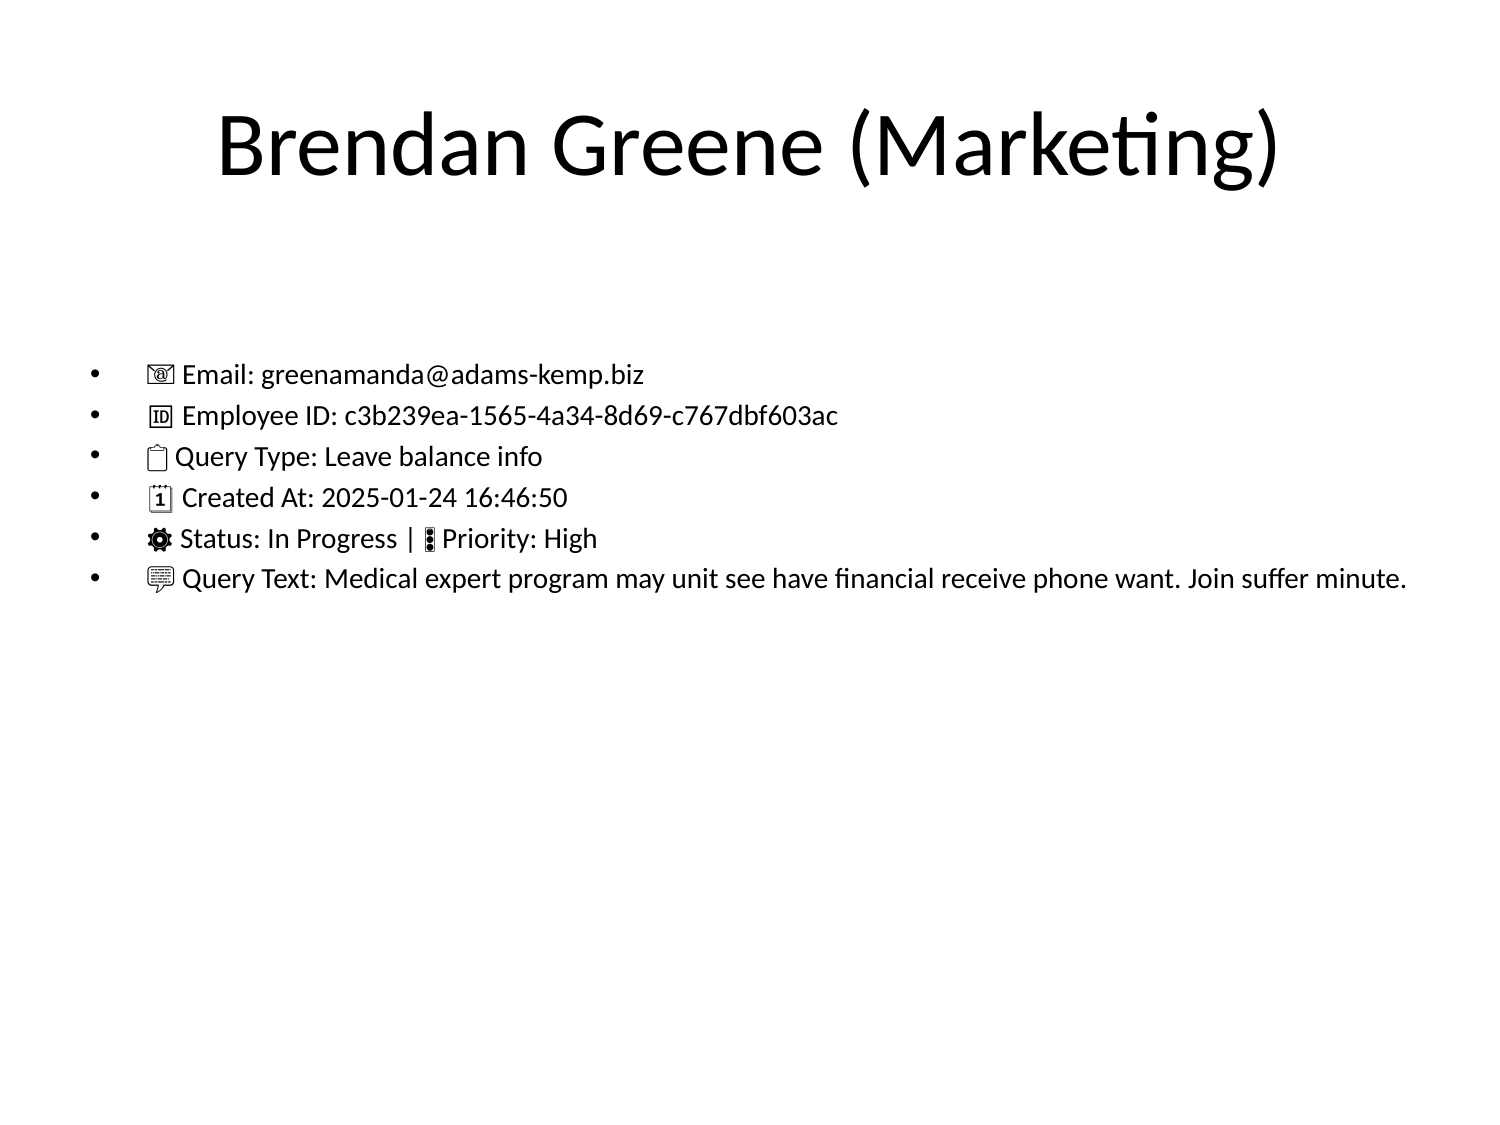

# Brendan Greene (Marketing)

📧 Email: greenamanda@adams-kemp.biz
🆔 Employee ID: c3b239ea-1565-4a34-8d69-c767dbf603ac
📋 Query Type: Leave balance info
🗓 Created At: 2025-01-24 16:46:50
⚙ Status: In Progress | 🚦 Priority: High
💬 Query Text: Medical expert program may unit see have financial receive phone want. Join suffer minute.